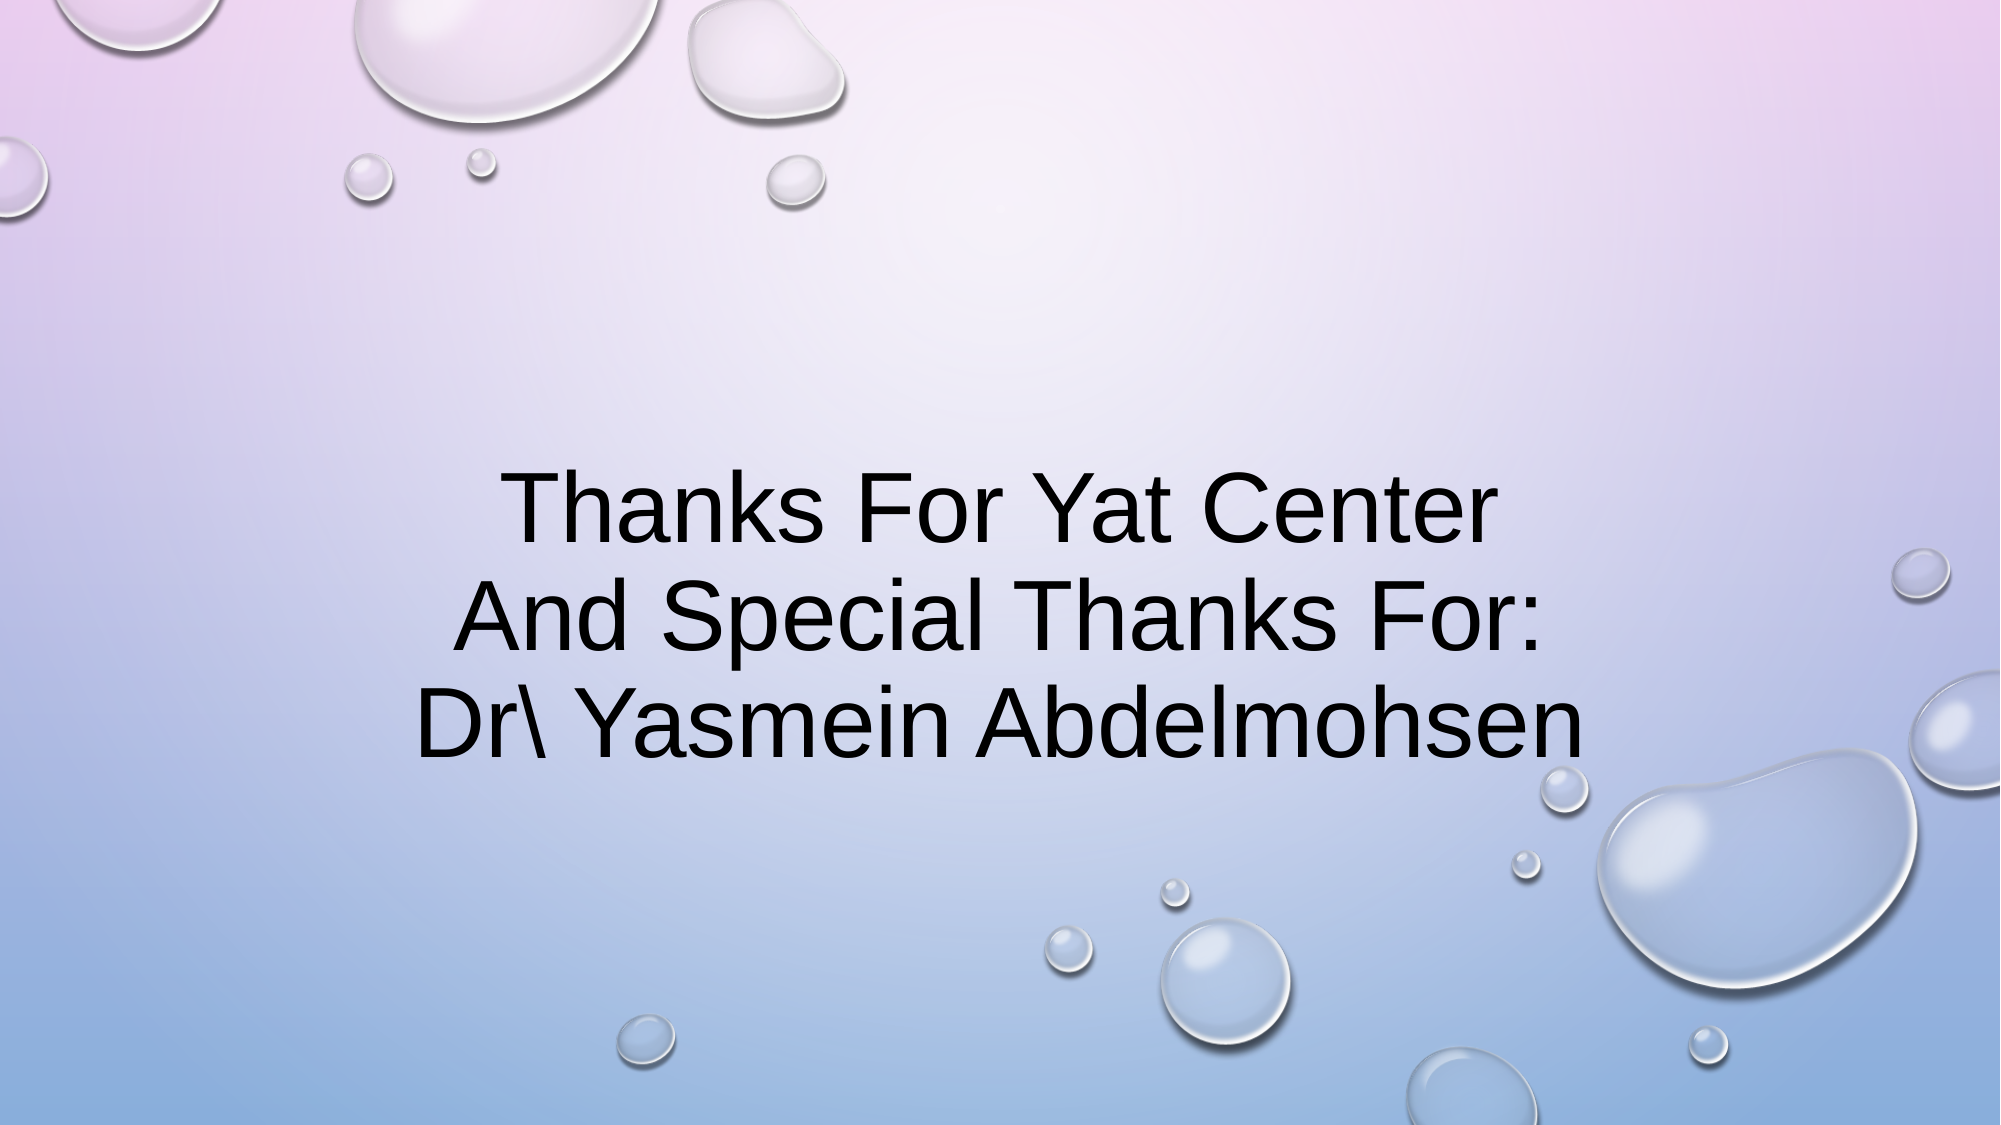

# Thanks For Yat Center And Special Thanks For: Dr\ Yasmein Abdelmohsen